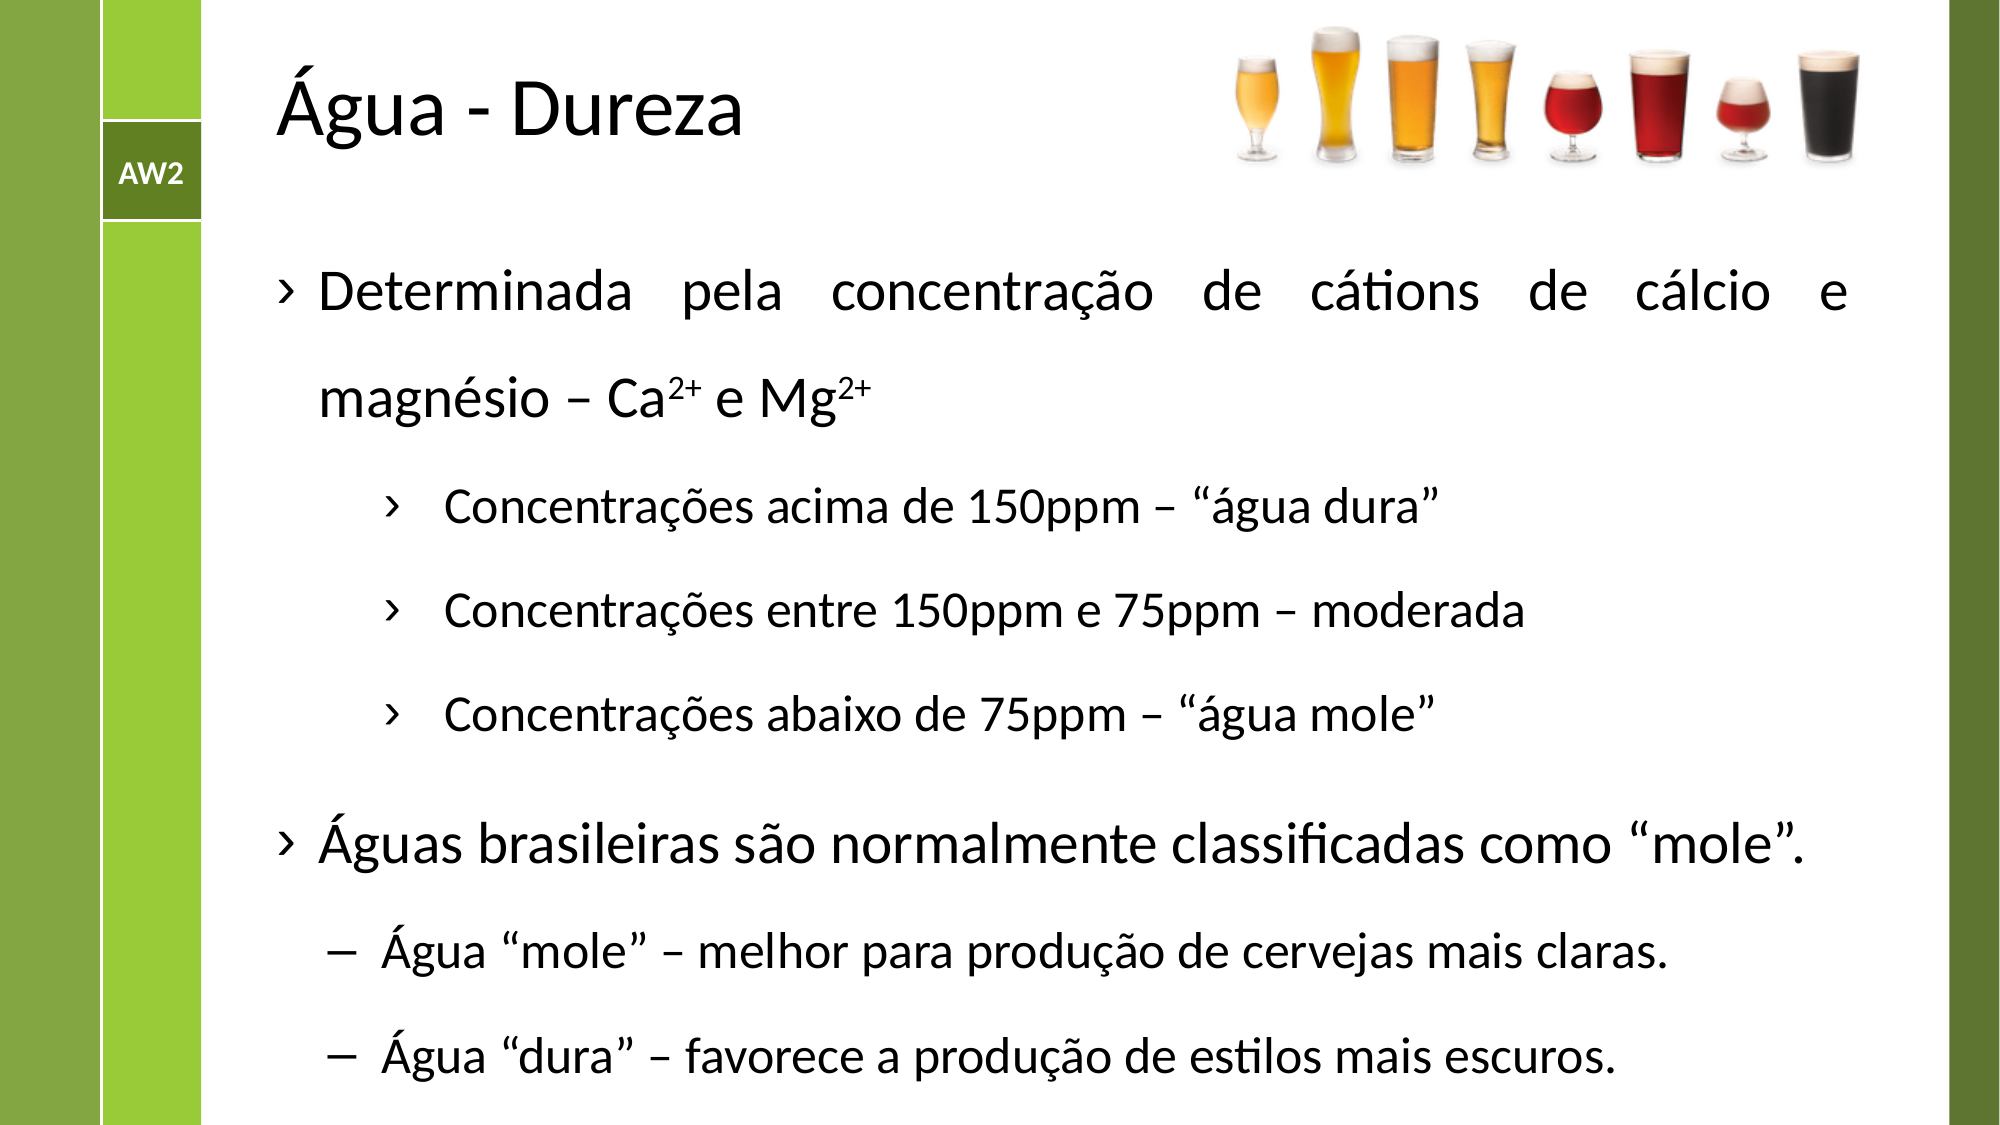

# Água - Dureza
Determinada pela concentração de cátions de cálcio e magnésio – Ca2+ e Mg2+
Concentrações acima de 150ppm – “água dura”
Concentrações entre 150ppm e 75ppm – moderada
Concentrações abaixo de 75ppm – “água mole”
Águas brasileiras são normalmente classificadas como “mole”.
Água “mole” – melhor para produção de cervejas mais claras.
Água “dura” – favorece a produção de estilos mais escuros.